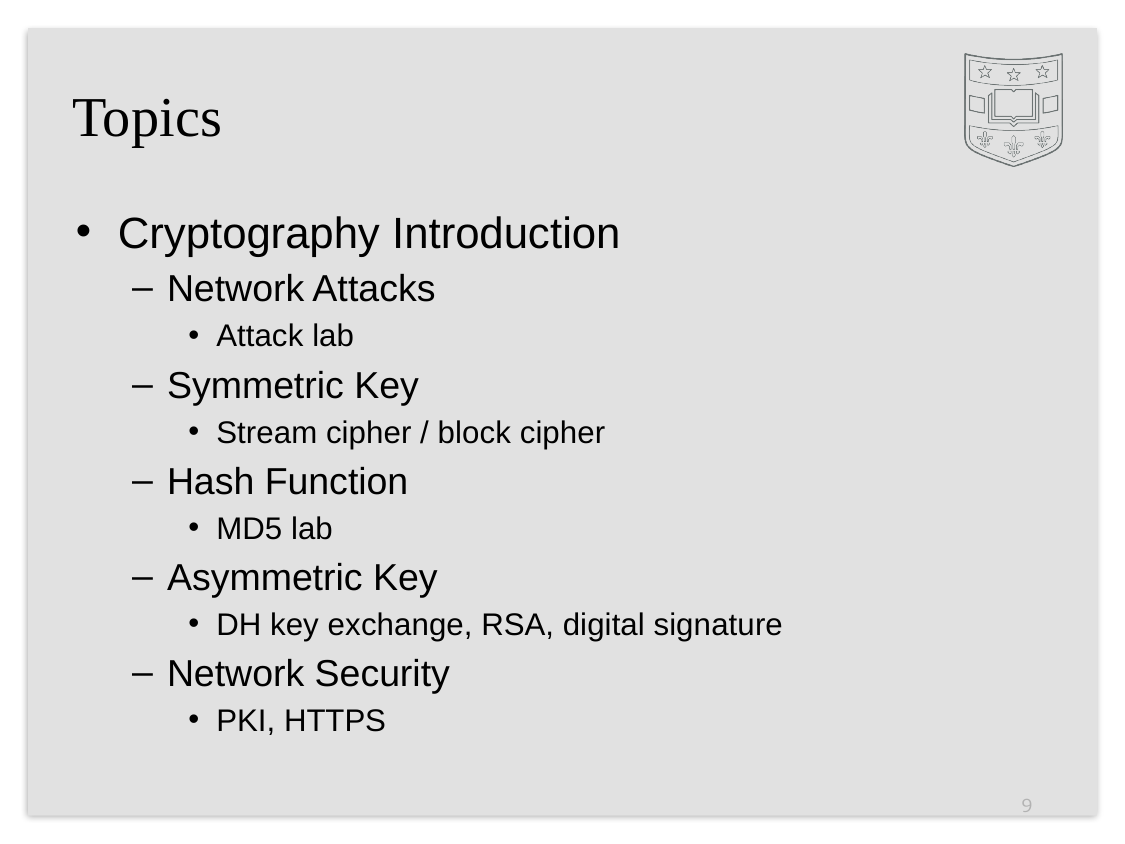

# Topics
Cryptography Introduction
Network Attacks
Attack lab
Symmetric Key
Stream cipher / block cipher
Hash Function
MD5 lab
Asymmetric Key
DH key exchange, RSA, digital signature
Network Security
PKI, HTTPS

9